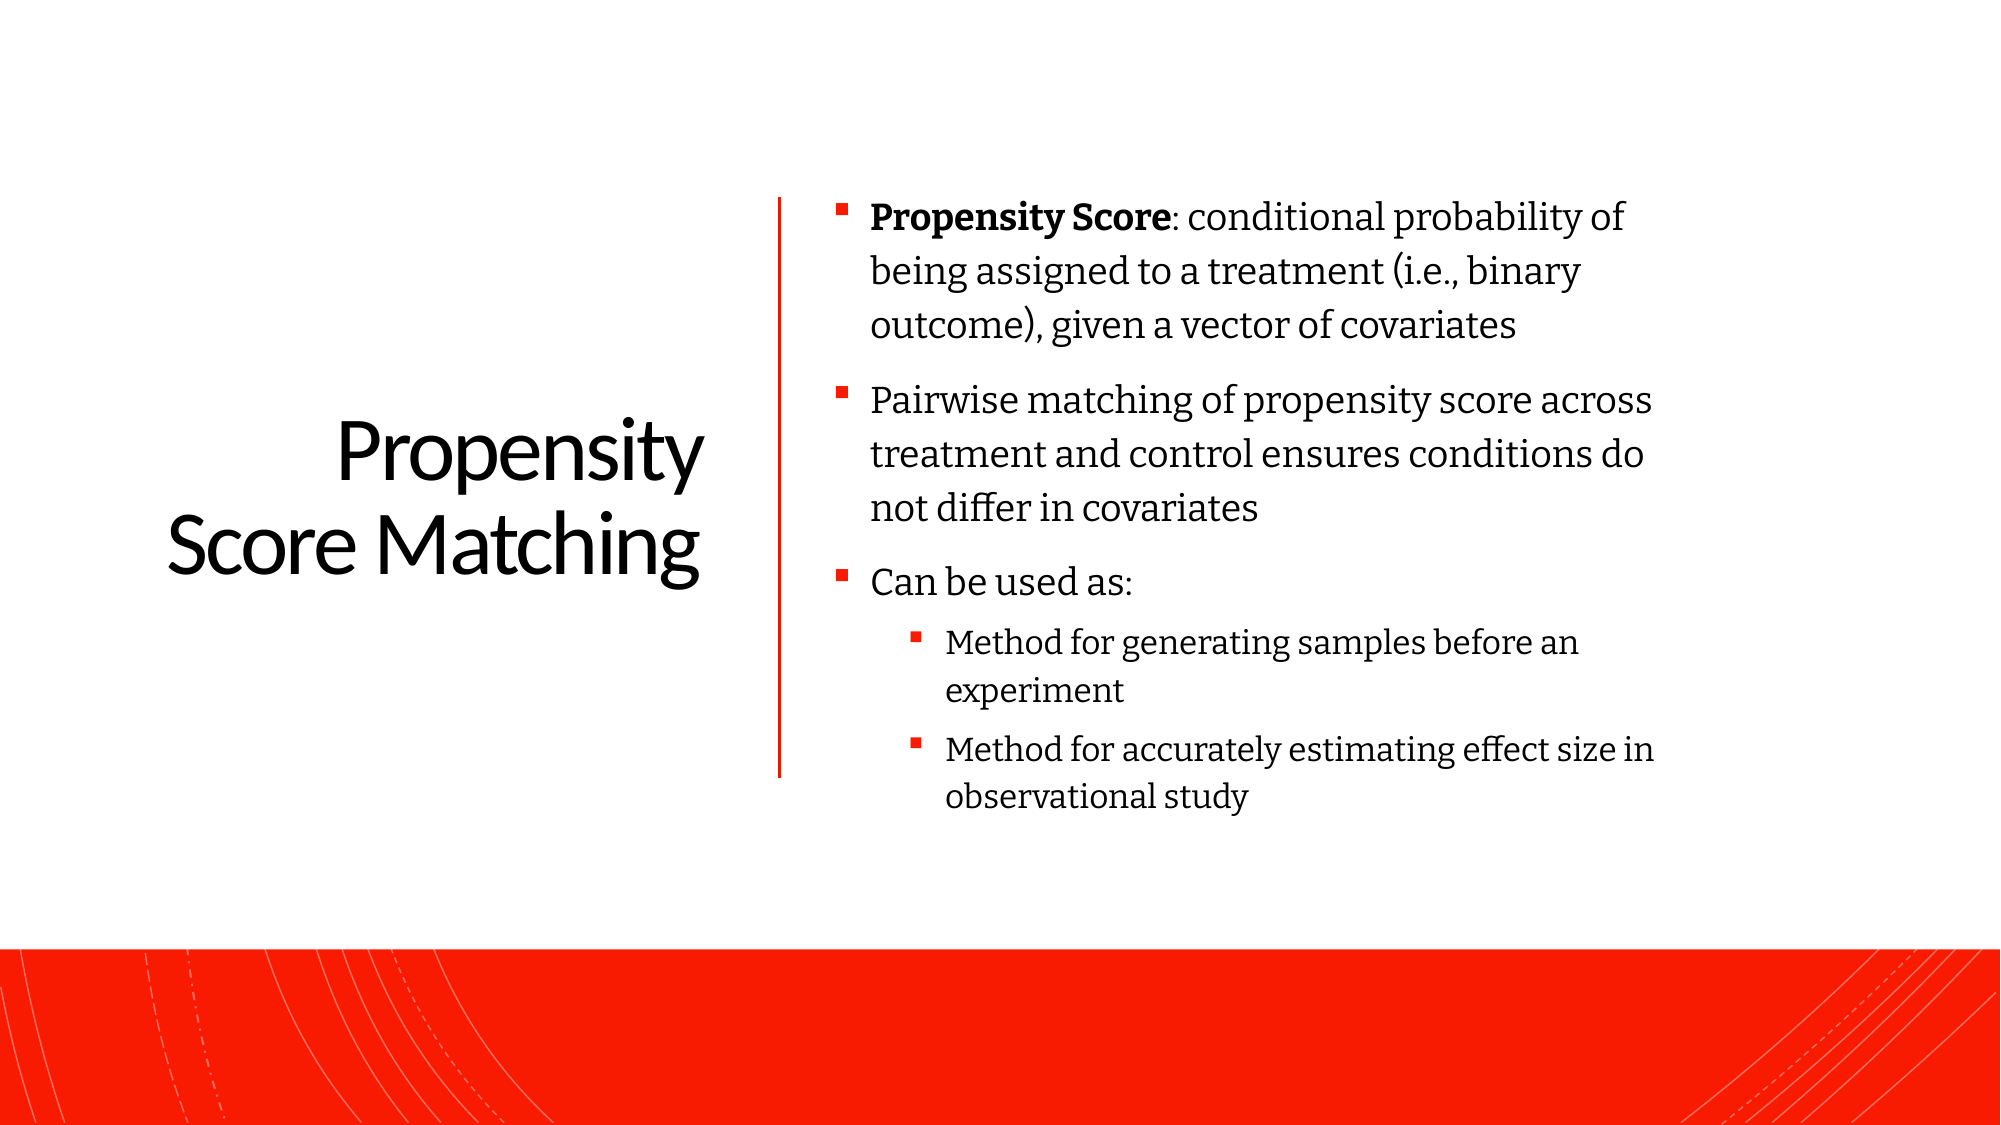

# Propensity Score Matching
Propensity Score: conditional probability of being assigned to a treatment (i.e., binary outcome), given a vector of covariates
Pairwise matching of propensity score across treatment and control ensures conditions do not differ in covariates
Can be used as:
Method for generating samples before an experiment
Method for accurately estimating effect size in observational study